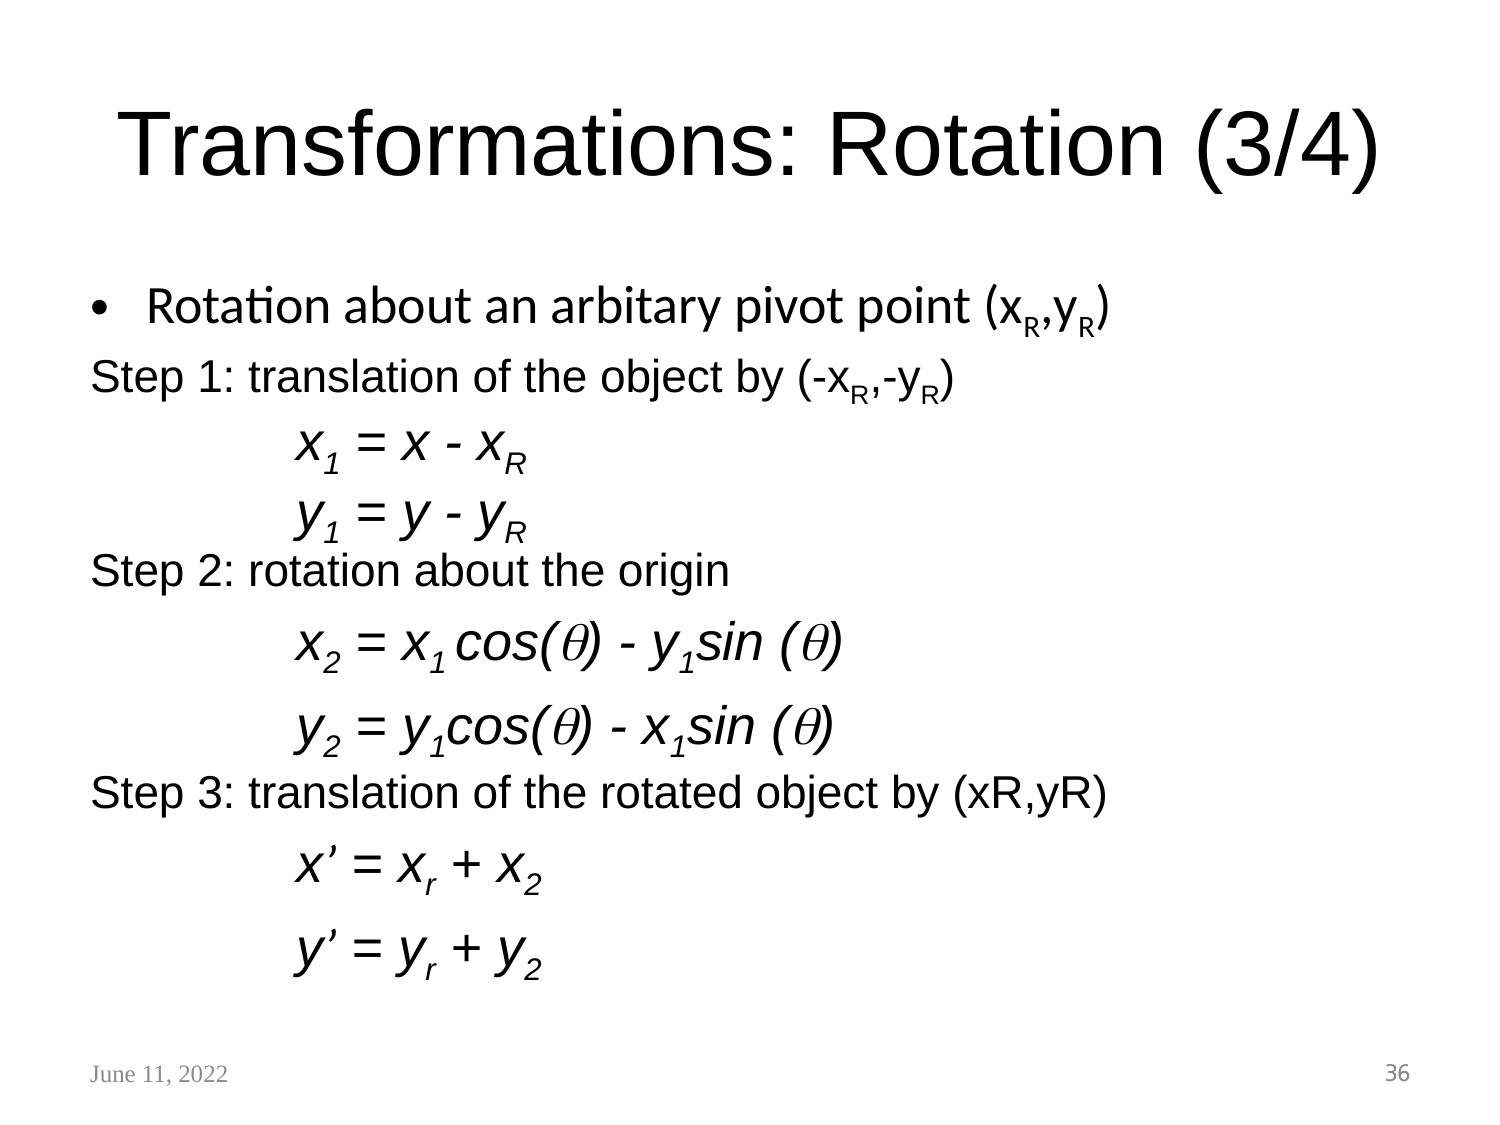

# Transformations: Rotation (3/4)
Rotation about an arbitary pivot point (xR,yR)
Step 1: translation of the object by (-xR,-yR)
		x1 = x - xR
		y1 = y - yR
Step 2: rotation about the origin
		x2 = x1 cos(θ) - y1sin (θ)
		y2 = y1cos(θ) - x1sin (θ)
Step 3: translation of the rotated object by (xR,yR)
		x’ = xr + x2
		y’ = yr + y2
June 11, 2022
36